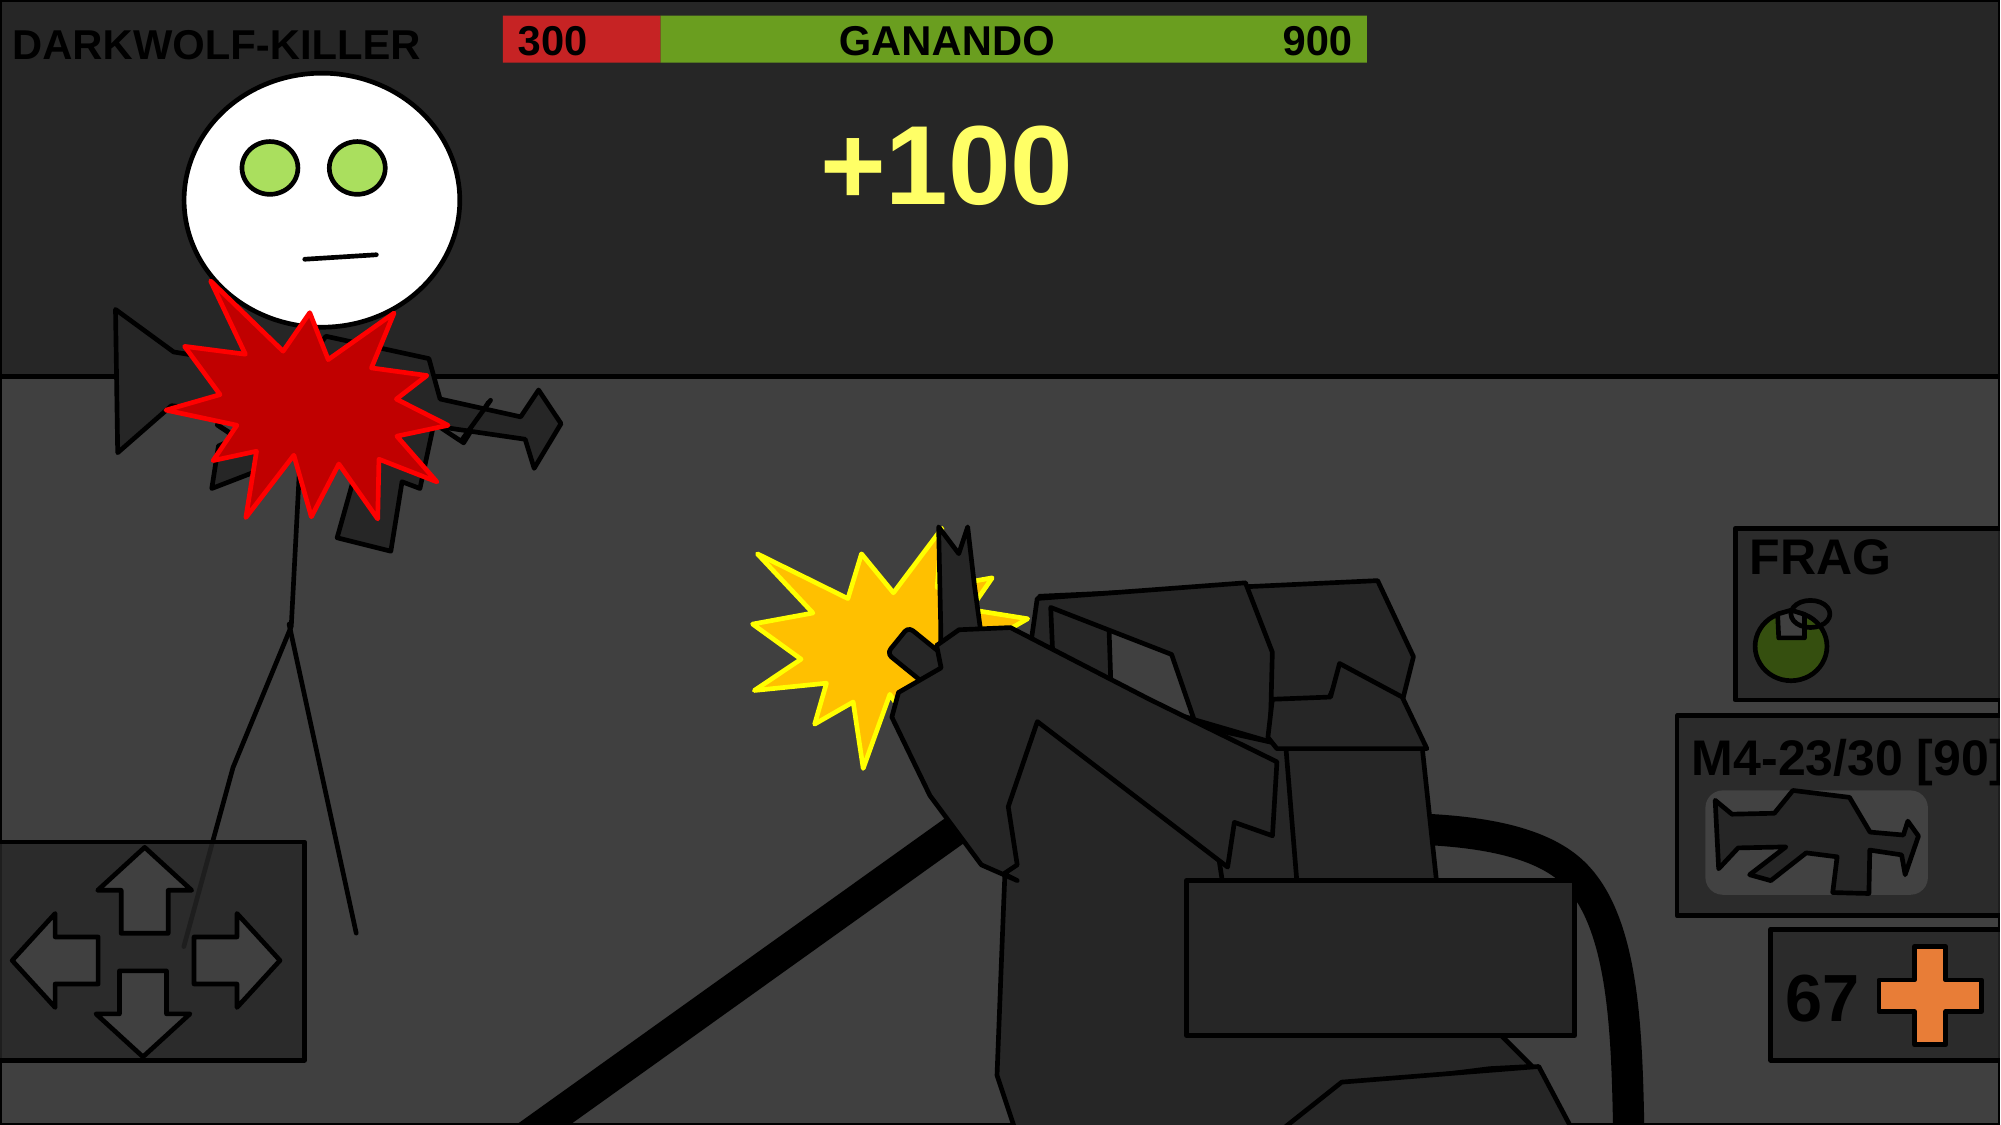

GANANDO
DARKWOLF-KILLER
300
900

+100

FRAG

M4-23/30 [90]

67